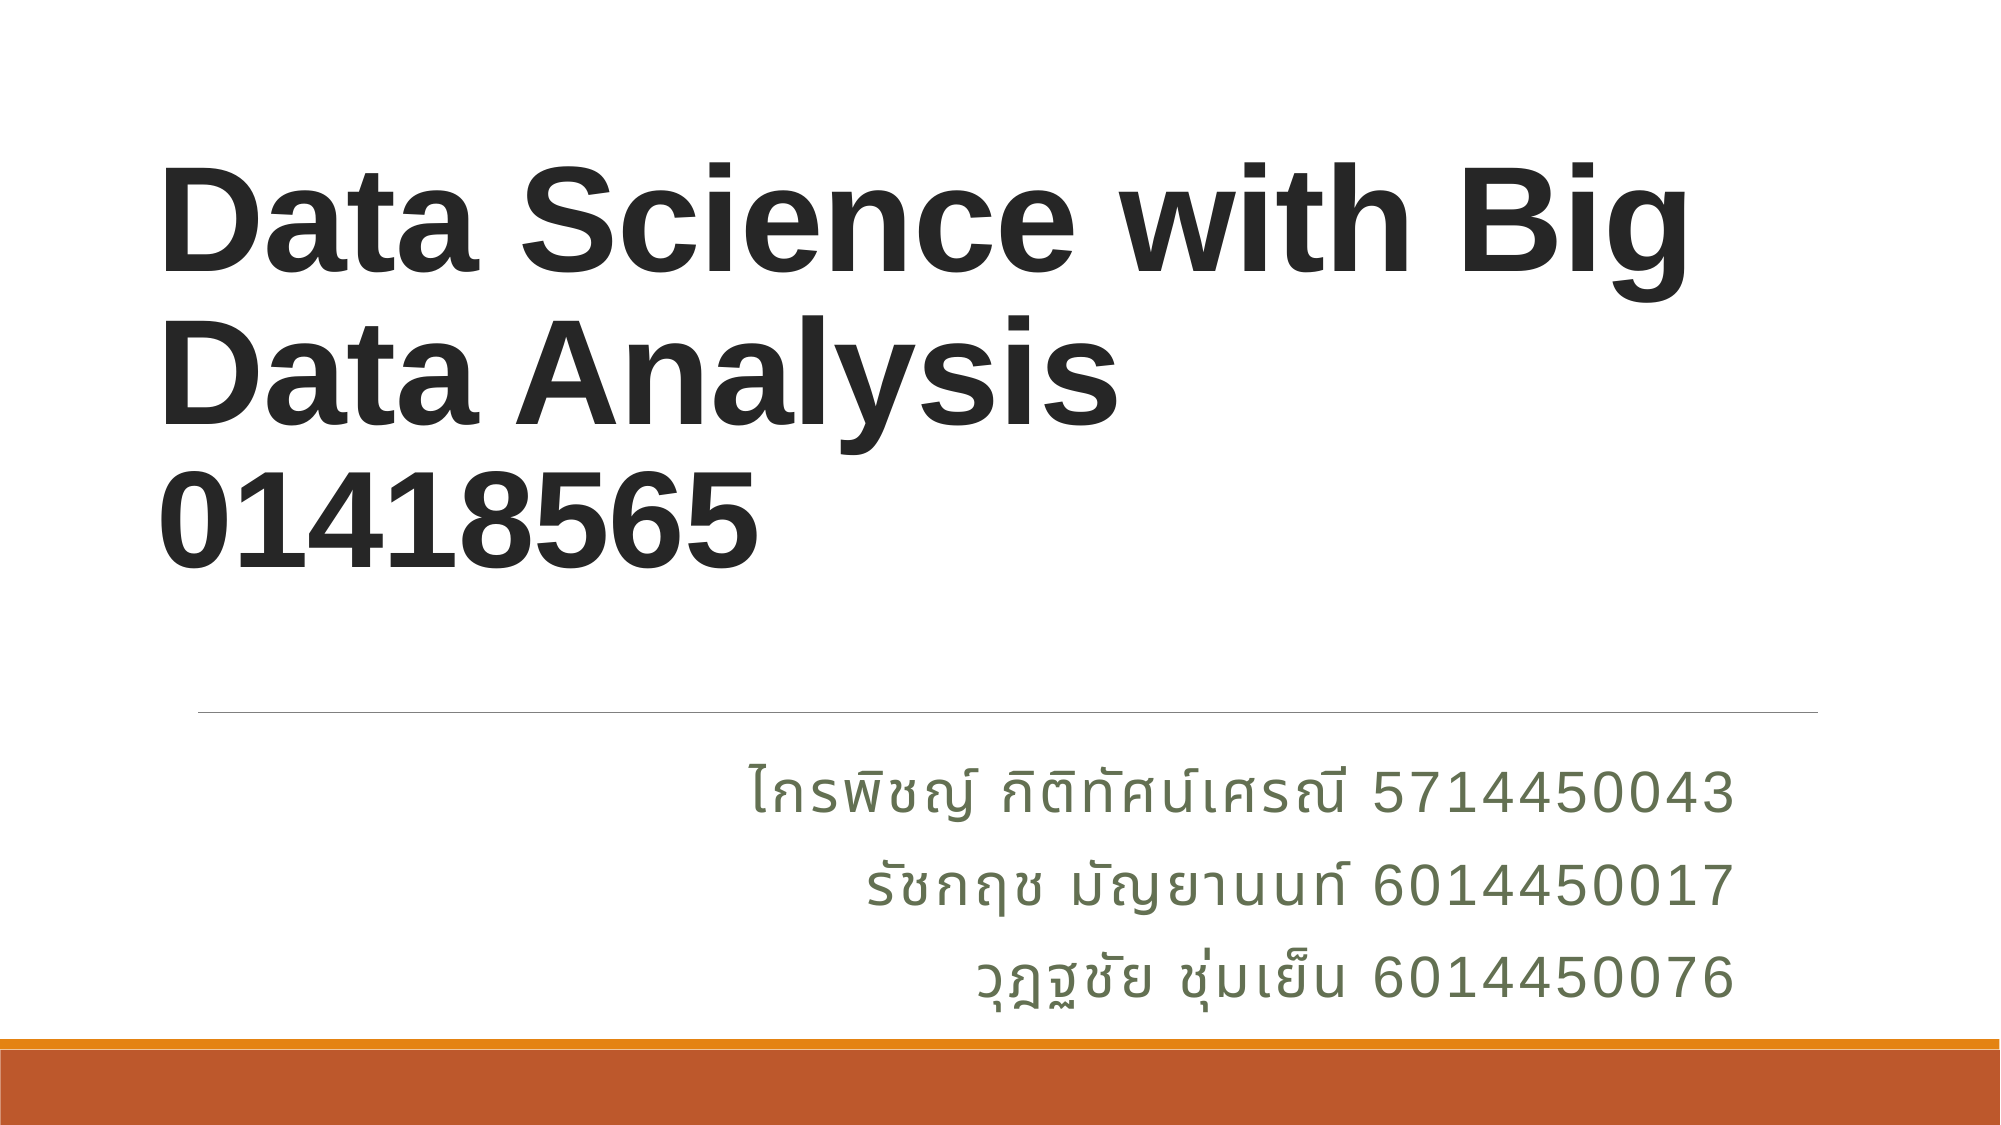

# Data Science with Big Data Analysis 01418565
ไกรพิชญ์ กิติทัศน์เศรณี 5714450043
รัชกฤช มัญยานนท์ 6014450017
วุฎฐชัย ชุ่มเย็น 6014450076